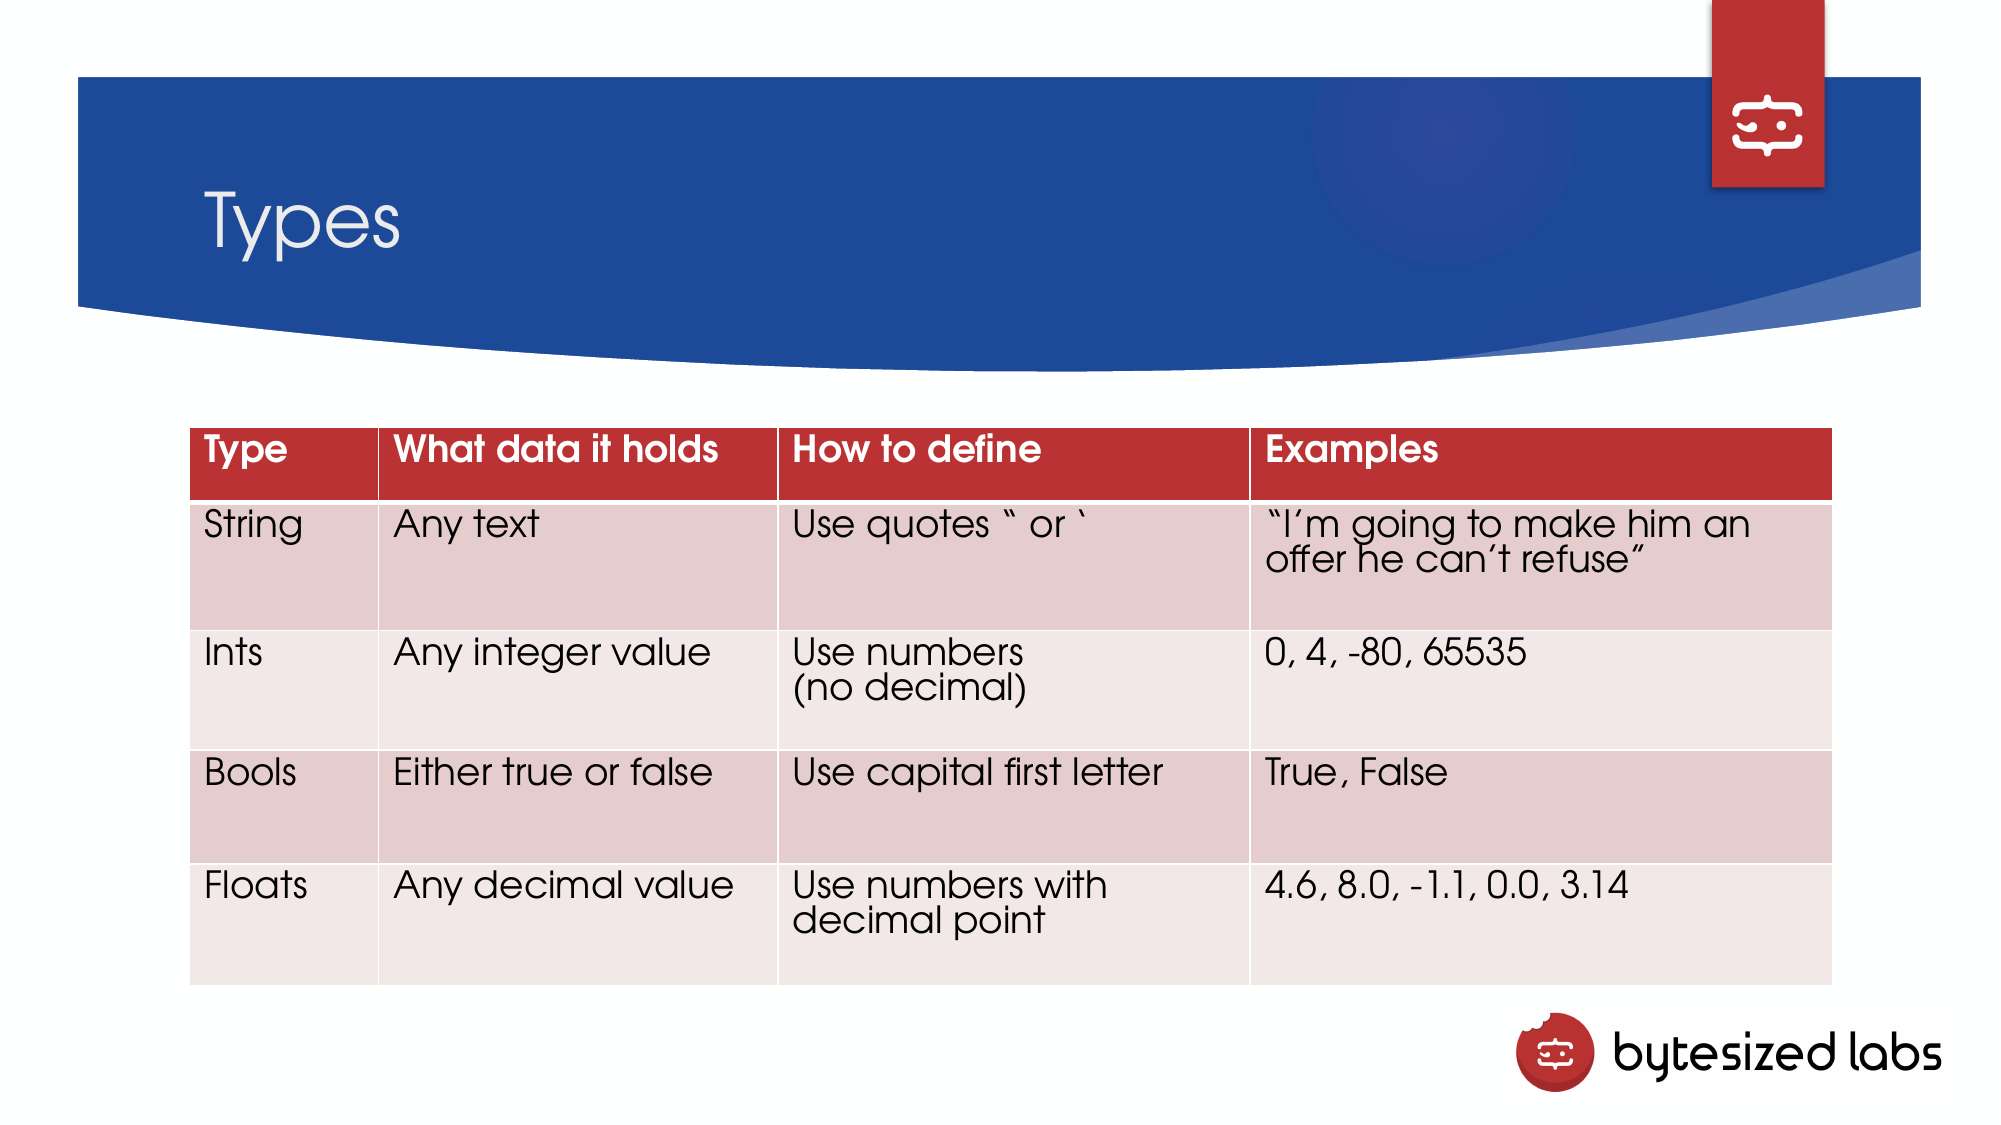

# Types
| Type | What data it holds | How to define | Examples |
| --- | --- | --- | --- |
| String | Any text | Use quotes “ or ‘ | “I’m going to make him an offer he can’t refuse” |
| Ints | Any integer value | Use numbers (no decimal) | 0, 4, -80, 65535 |
| Bools | Either true or false | Use capital first letter | True, False |
| Floats | Any decimal value | Use numbers with decimal point | 4.6, 8.0, -1.1, 0.0, 3.14 |